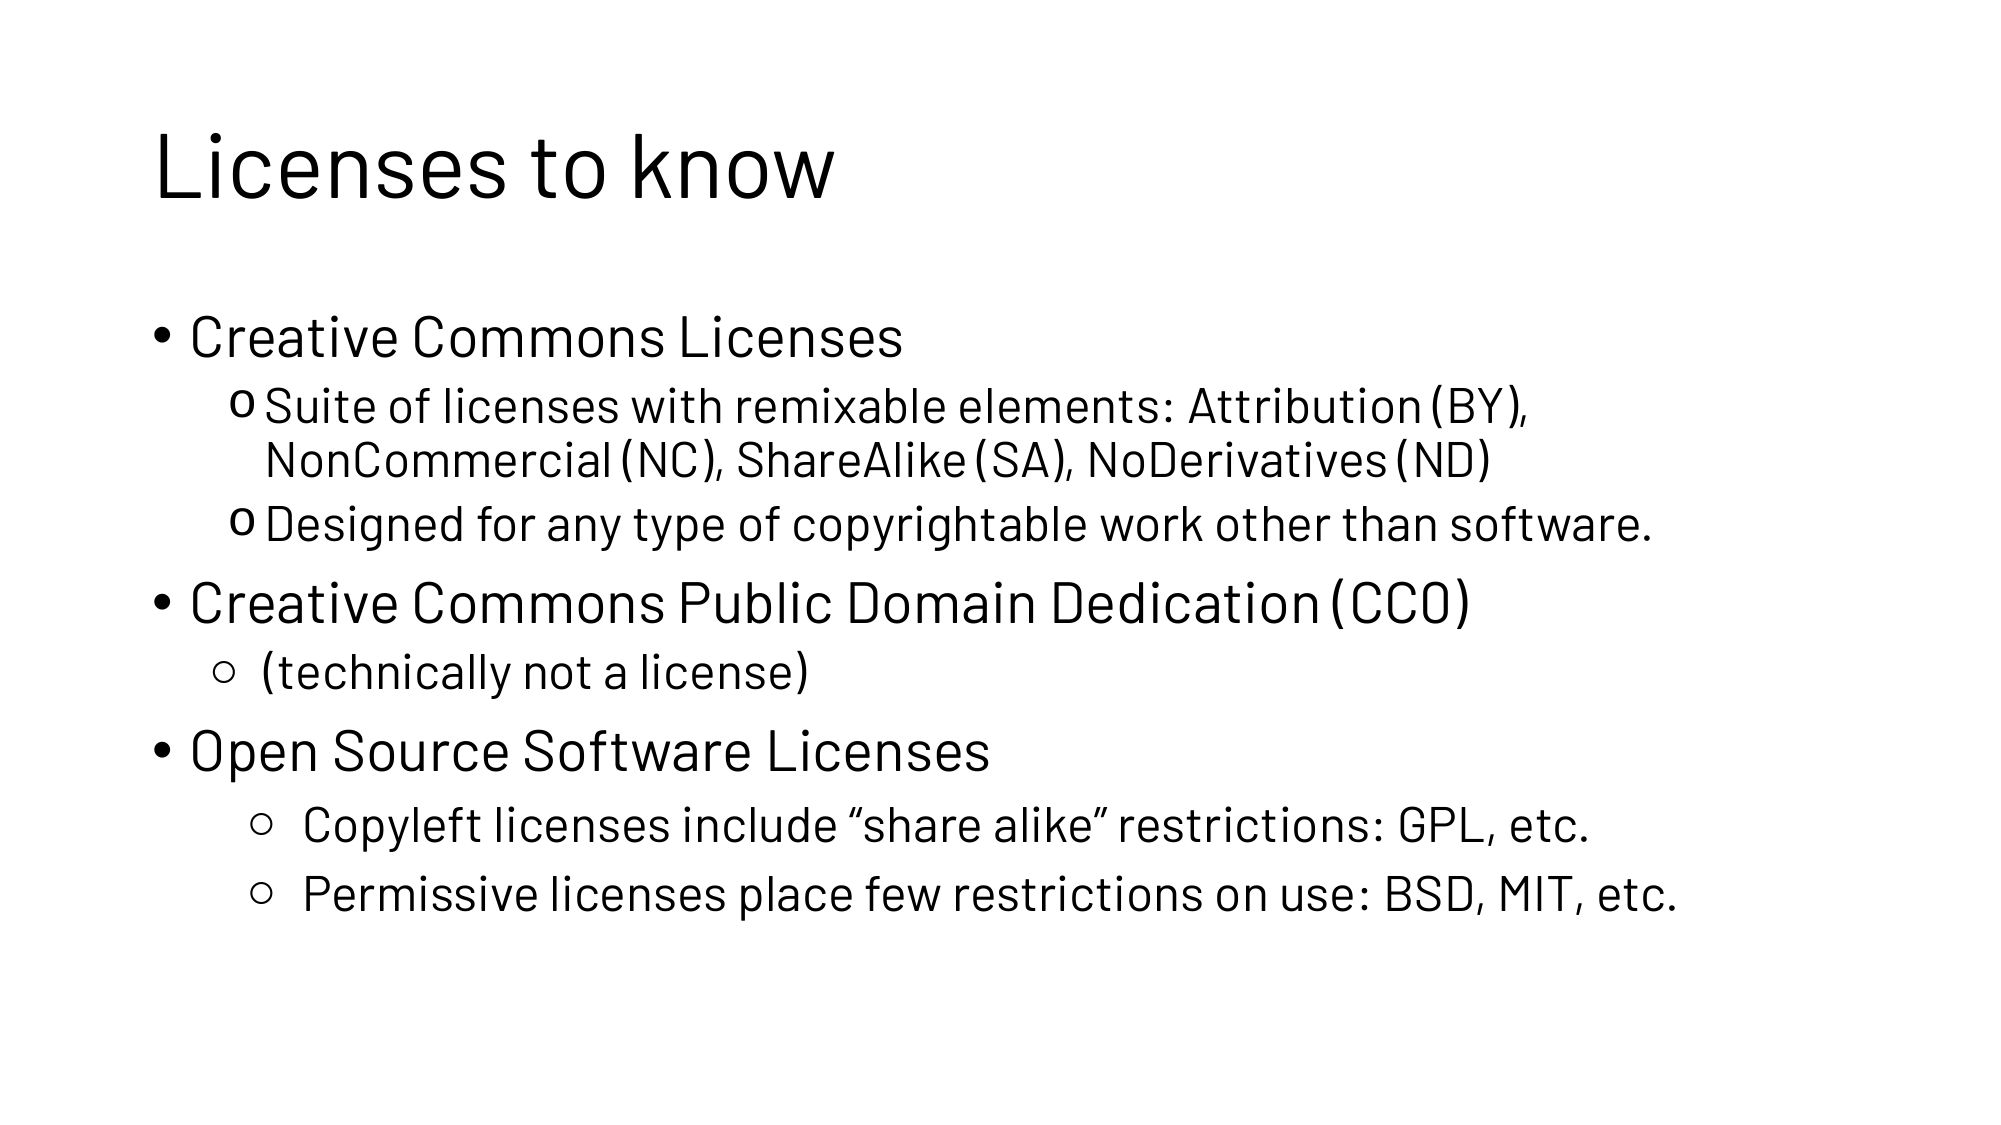

# Licenses to know
Creative Commons Licenses
Suite of licenses with remixable elements: Attribution (BY), NonCommercial (NC), ShareAlike (SA), NoDerivatives (ND)
Designed for any type of copyrightable work other than software.
Creative Commons Public Domain Dedication (CC0)
(technically not a license)
Open Source Software Licenses
Copyleft licenses include “share alike” restrictions: GPL, etc.
Permissive licenses place few restrictions on use: BSD, MIT, etc.